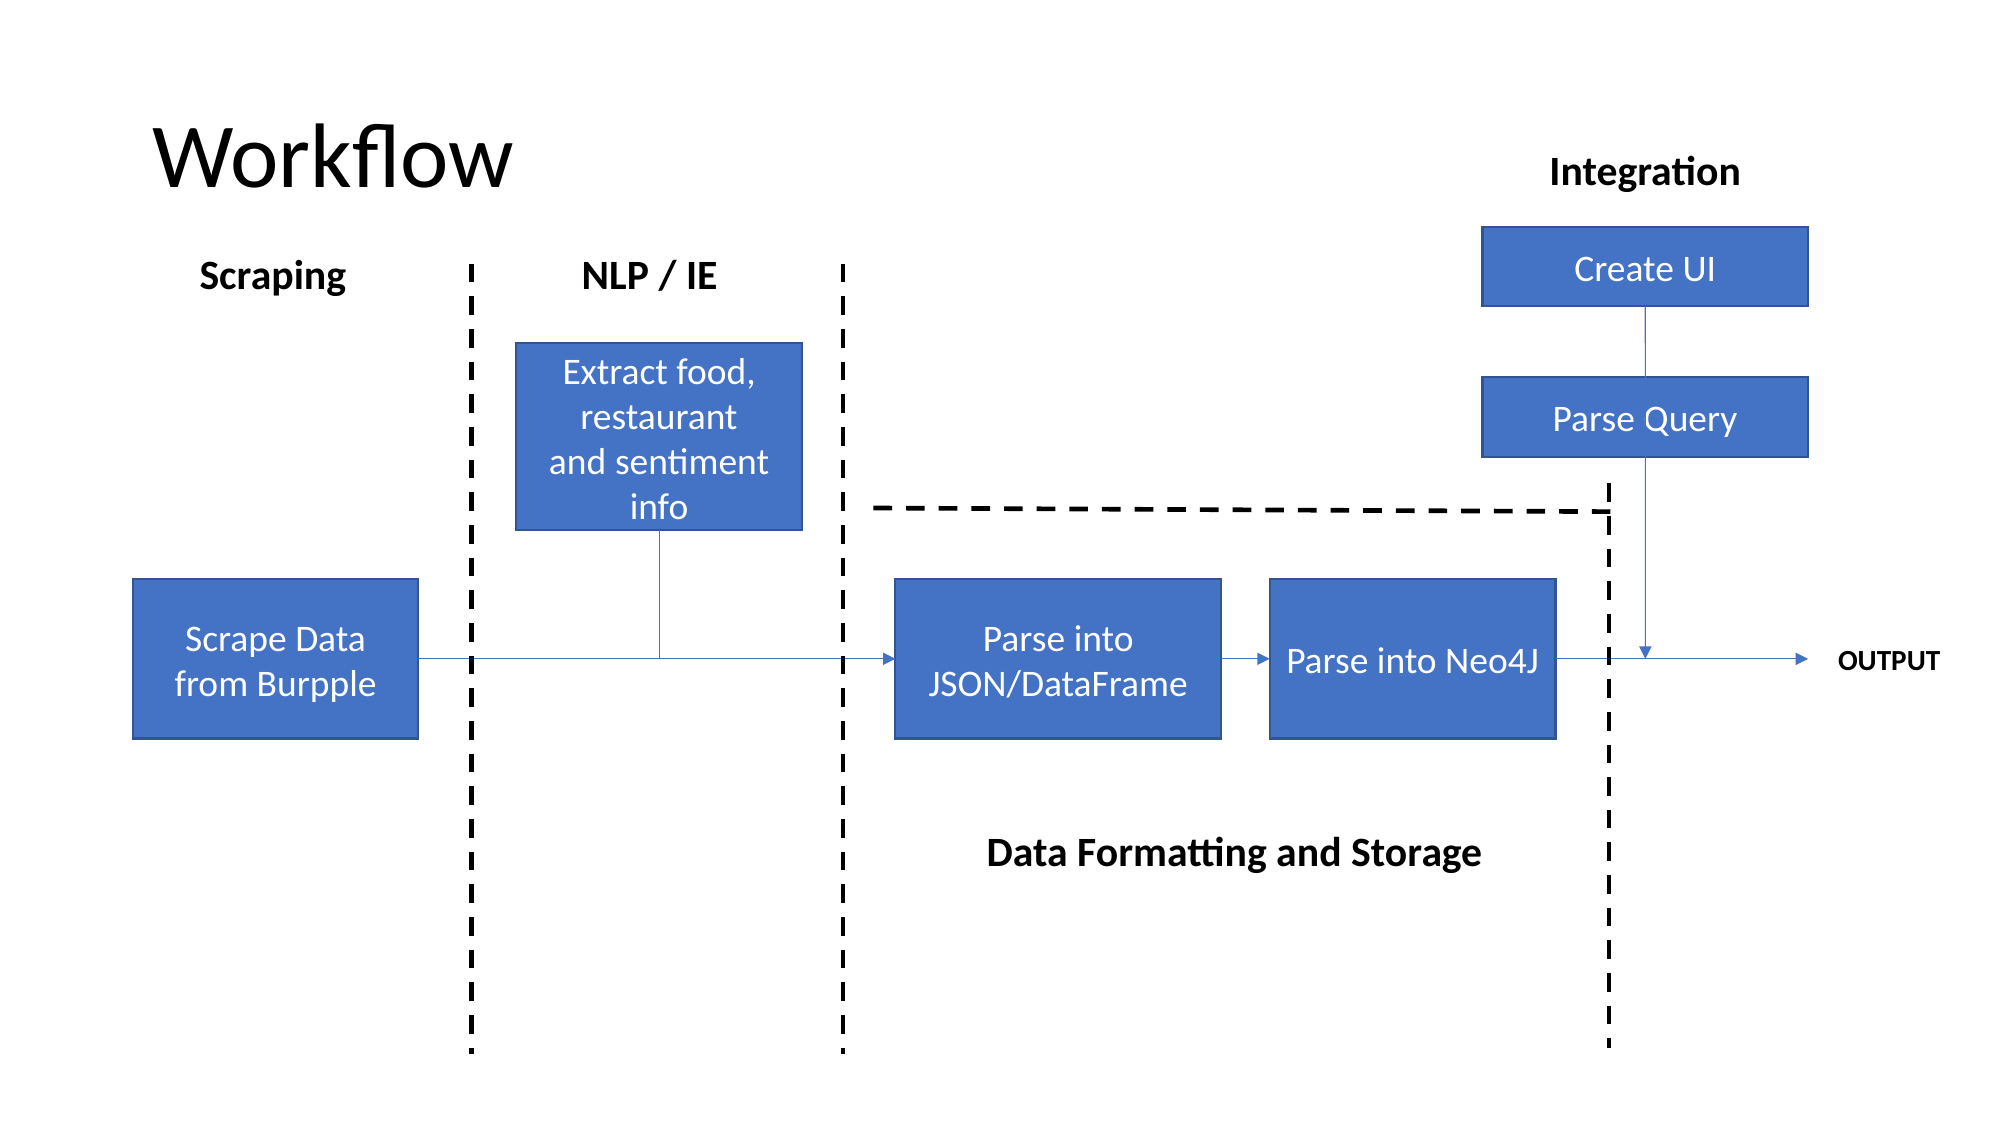

# Workflow
Integration
Create UI
Scraping
NLP / IE
Extract food, restaurant and sentiment info
Parse Query
Scrape Data from Burpple
Parse into JSON/DataFrame
Parse into Neo4J
OUTPUT
Data Formatting and Storage